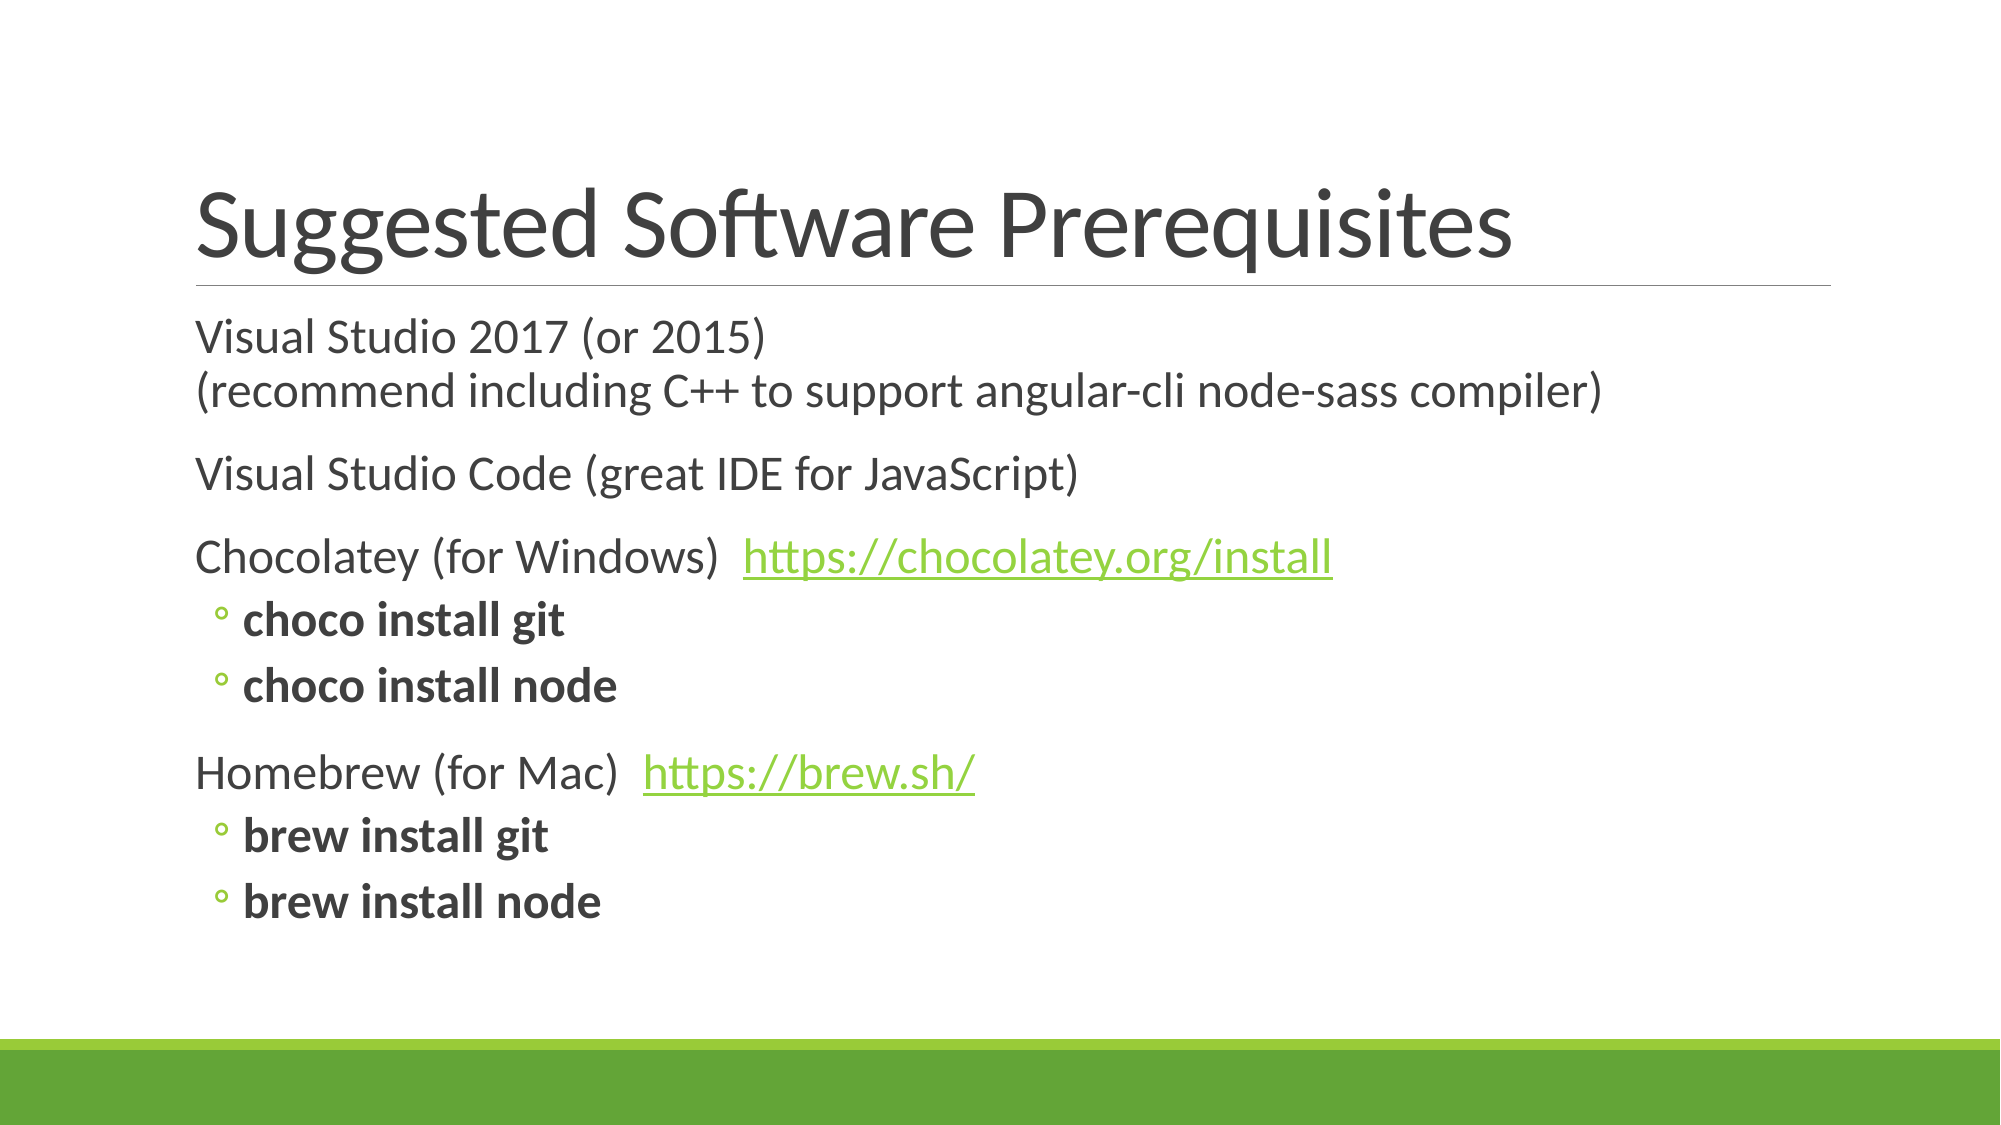

# Suggested Software Prerequisites
Visual Studio 2017 (or 2015)
(recommend including C++ to support angular-cli node-sass compiler)
Visual Studio Code (great IDE for JavaScript)
Chocolatey (for Windows)  https://chocolatey.org/install
choco install git
choco install node
Homebrew (for Mac)  https://brew.sh/
brew install git
brew install node